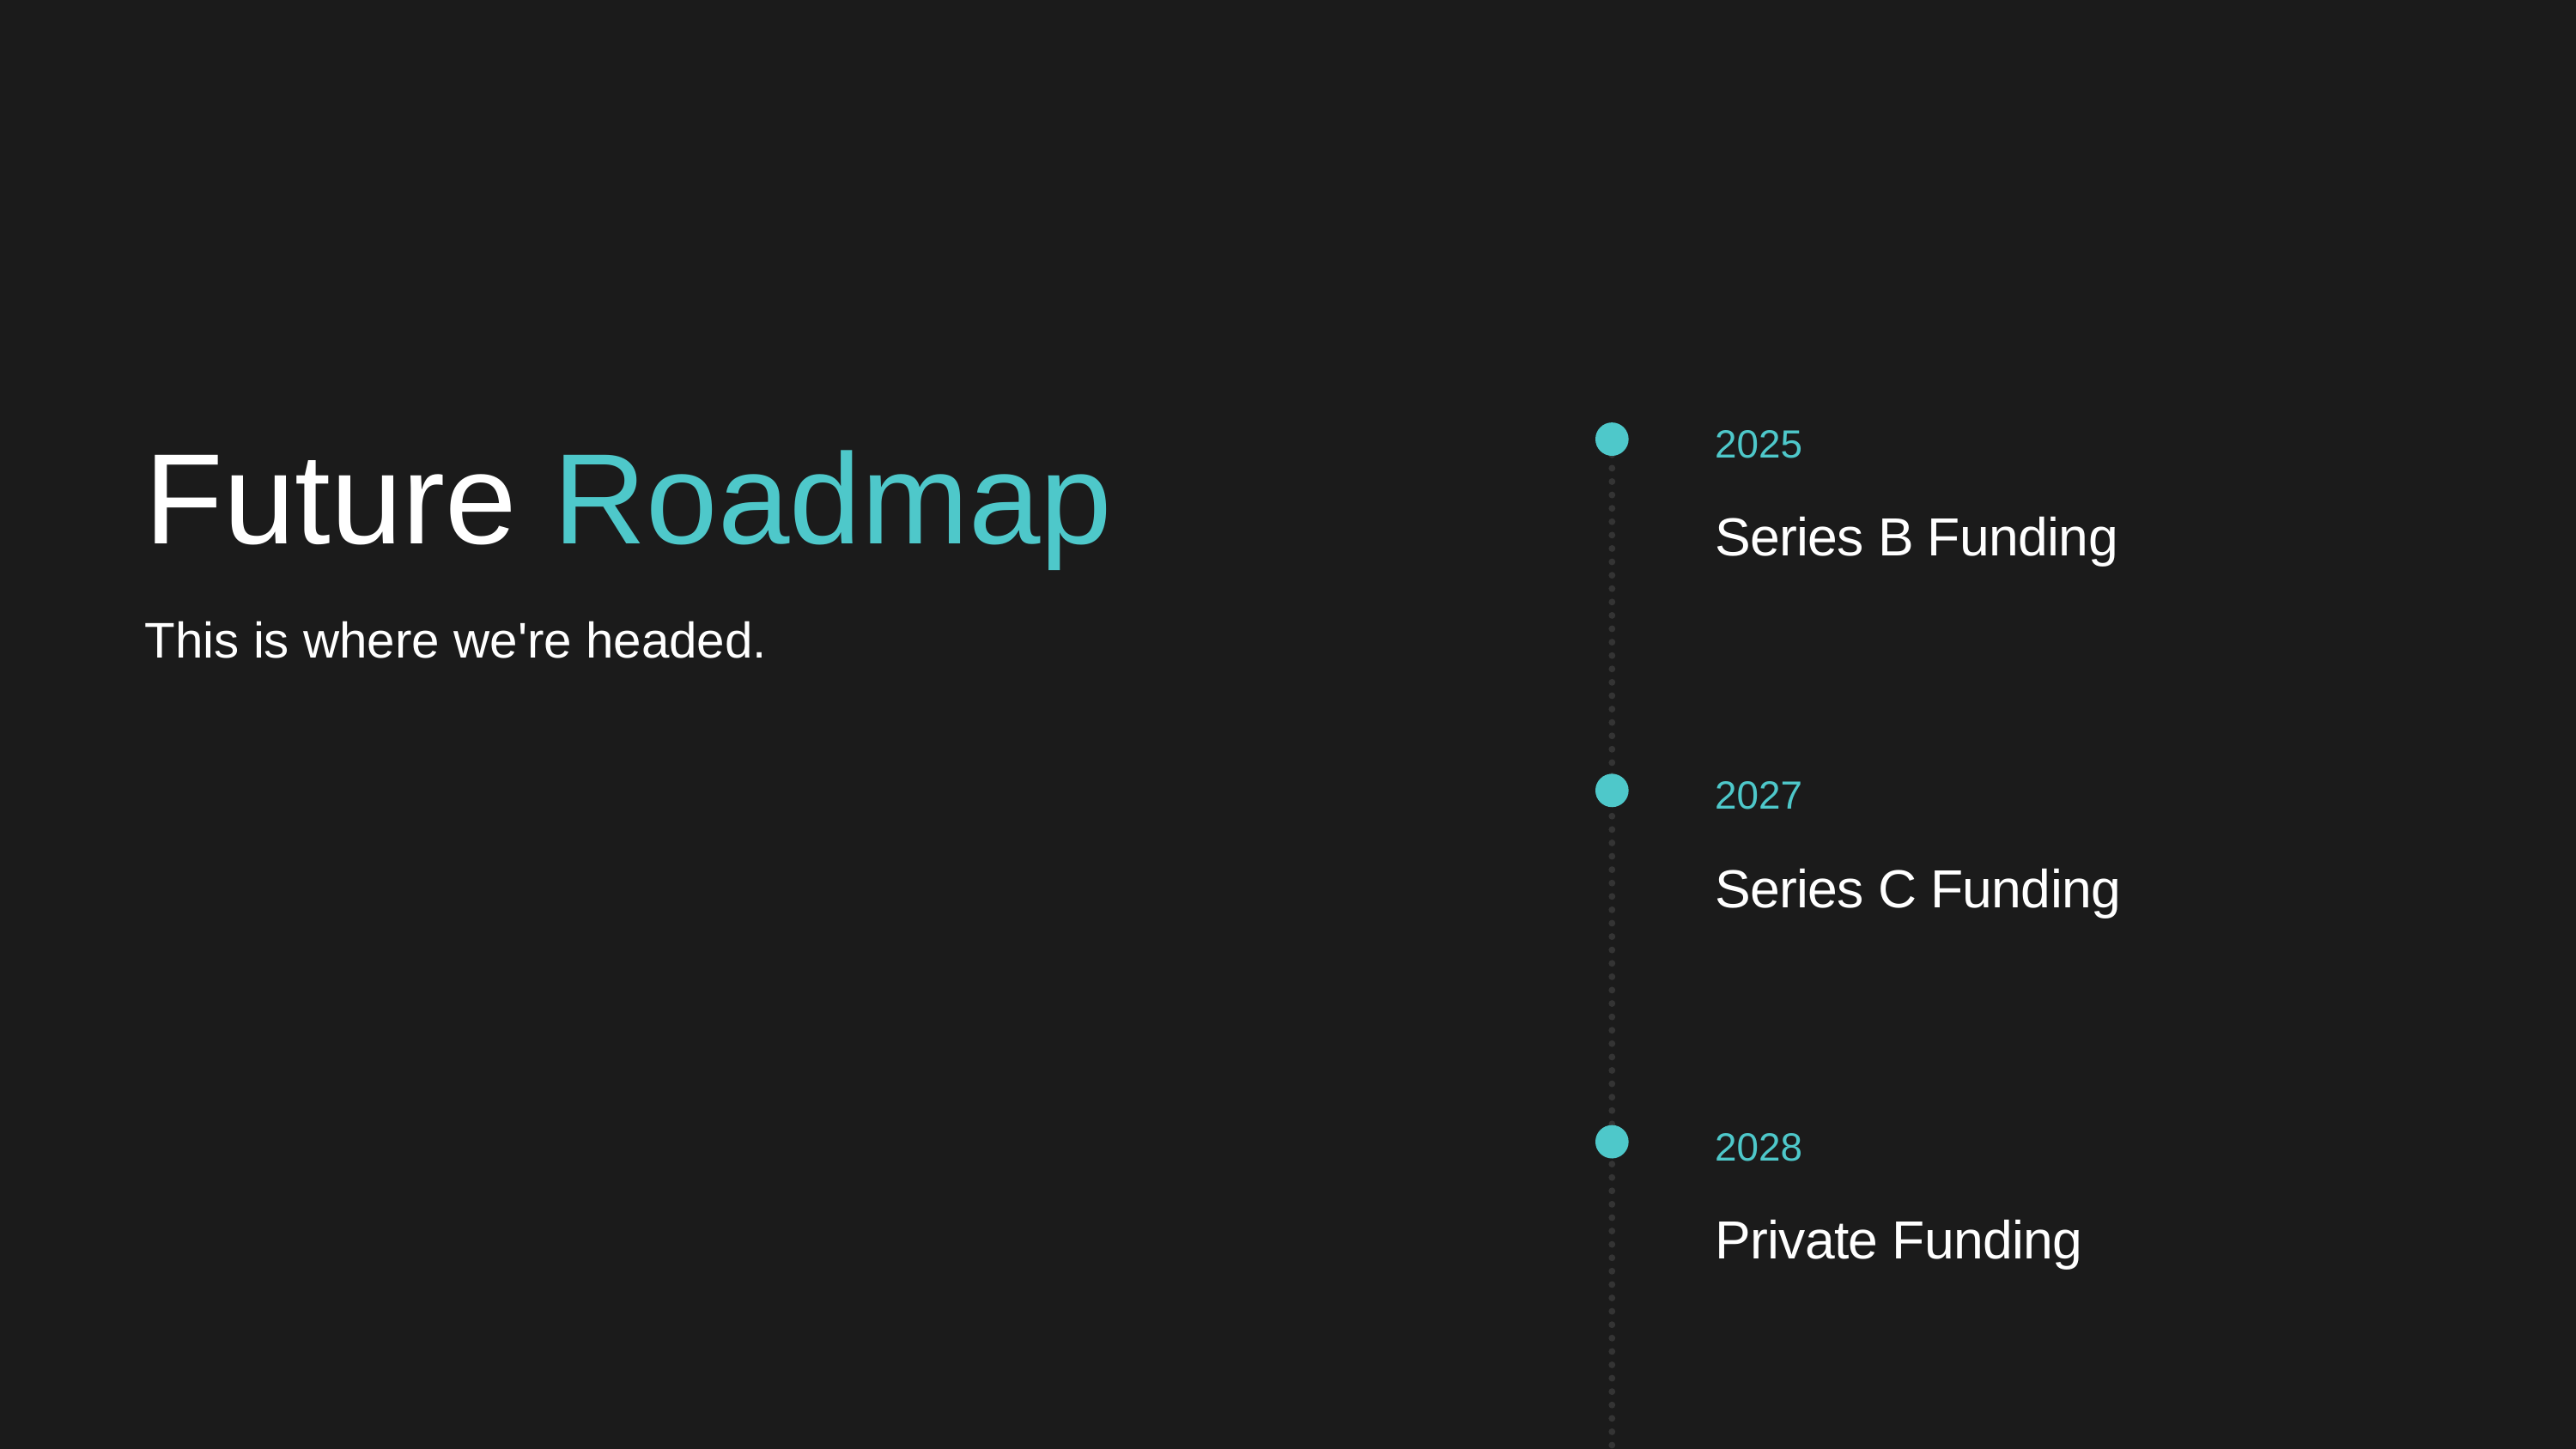

Future Roadmap
This is where we're headed.
2025
Series B Funding

2027
Series C Funding

2028
Private Funding